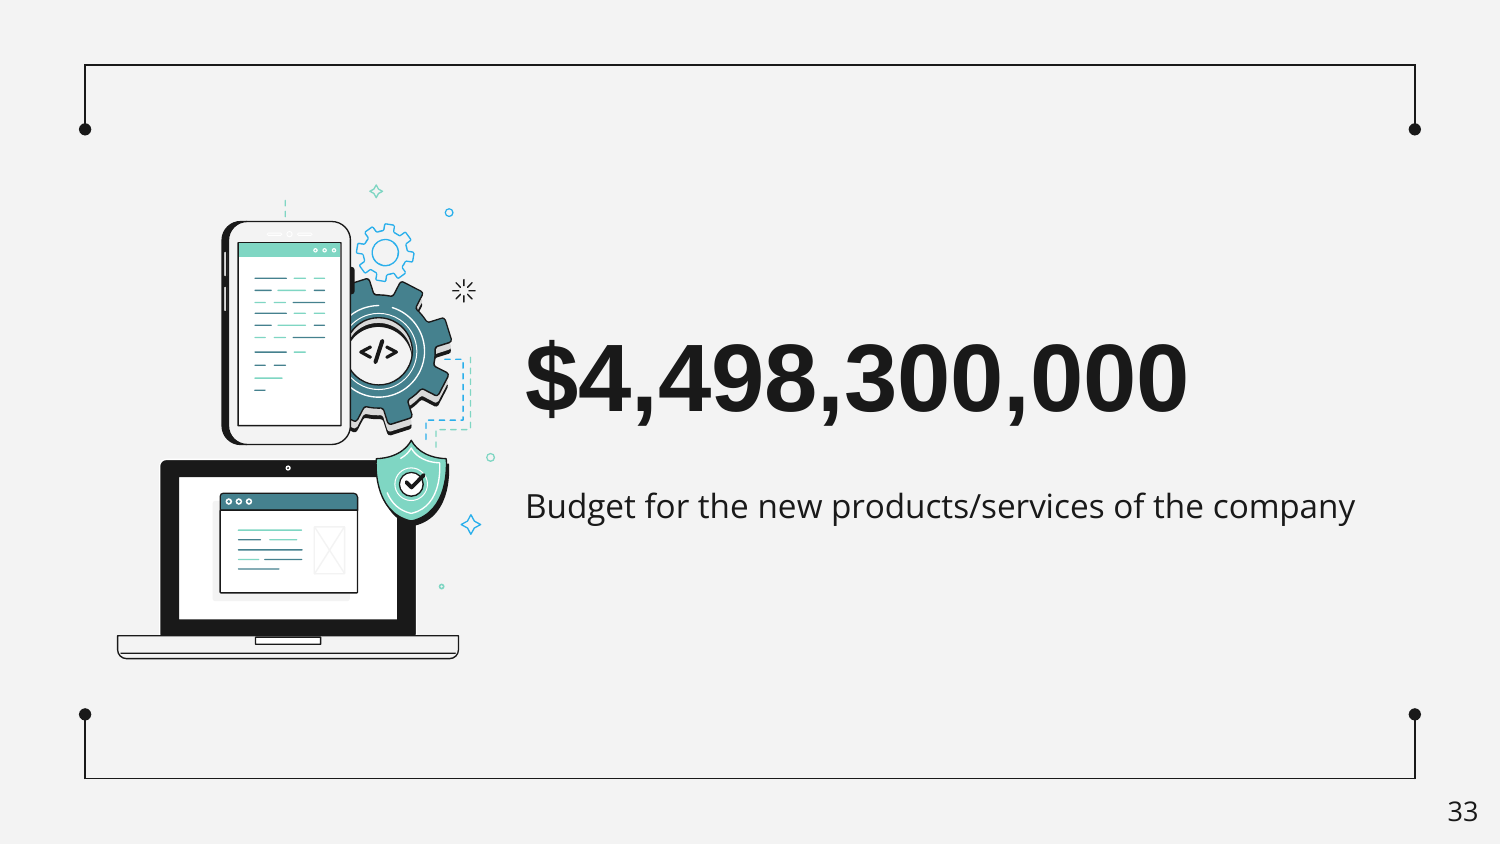

# $4,498,300,000
Budget for the new products/services of the company
33